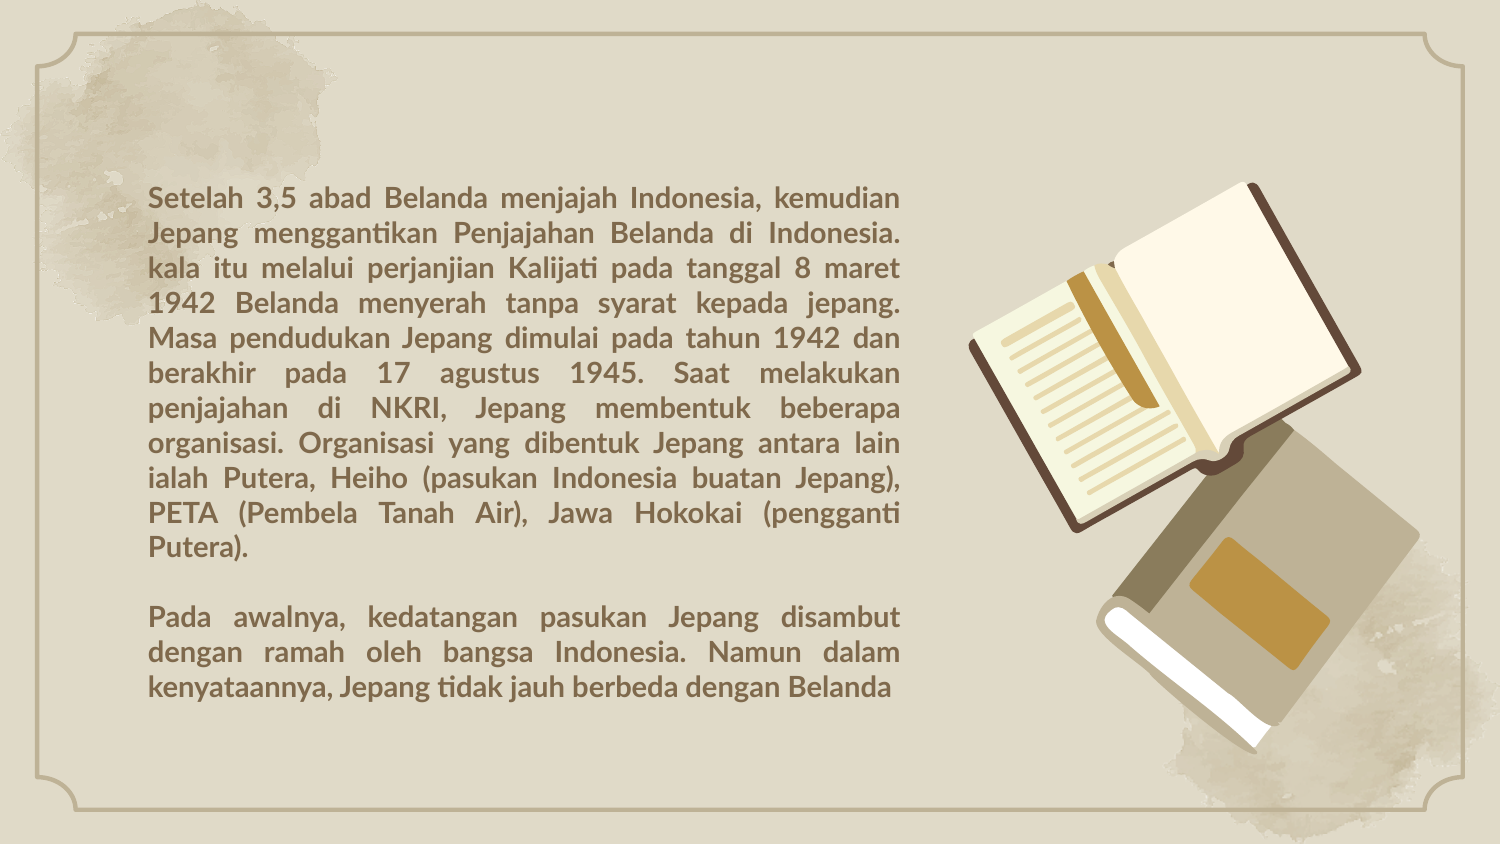

Setelah 3,5 abad Belanda menjajah Indonesia, kemudian Jepang menggantikan Penjajahan Belanda di Indonesia. kala itu melalui perjanjian Kalijati pada tanggal 8 maret 1942 Belanda menyerah tanpa syarat kepada jepang. Masa pendudukan Jepang dimulai pada tahun 1942 dan berakhir pada 17 agustus 1945. Saat melakukan penjajahan di NKRI, Jepang membentuk beberapa organisasi. Organisasi yang dibentuk Jepang antara lain ialah Putera, Heiho (pasukan Indonesia buatan Jepang), PETA (Pembela Tanah Air), Jawa Hokokai (pengganti Putera).

Pada awalnya, kedatangan pasukan Jepang disambut dengan ramah oleh bangsa Indonesia. Namun dalam kenyataannya, Jepang tidak jauh berbeda dengan Belanda